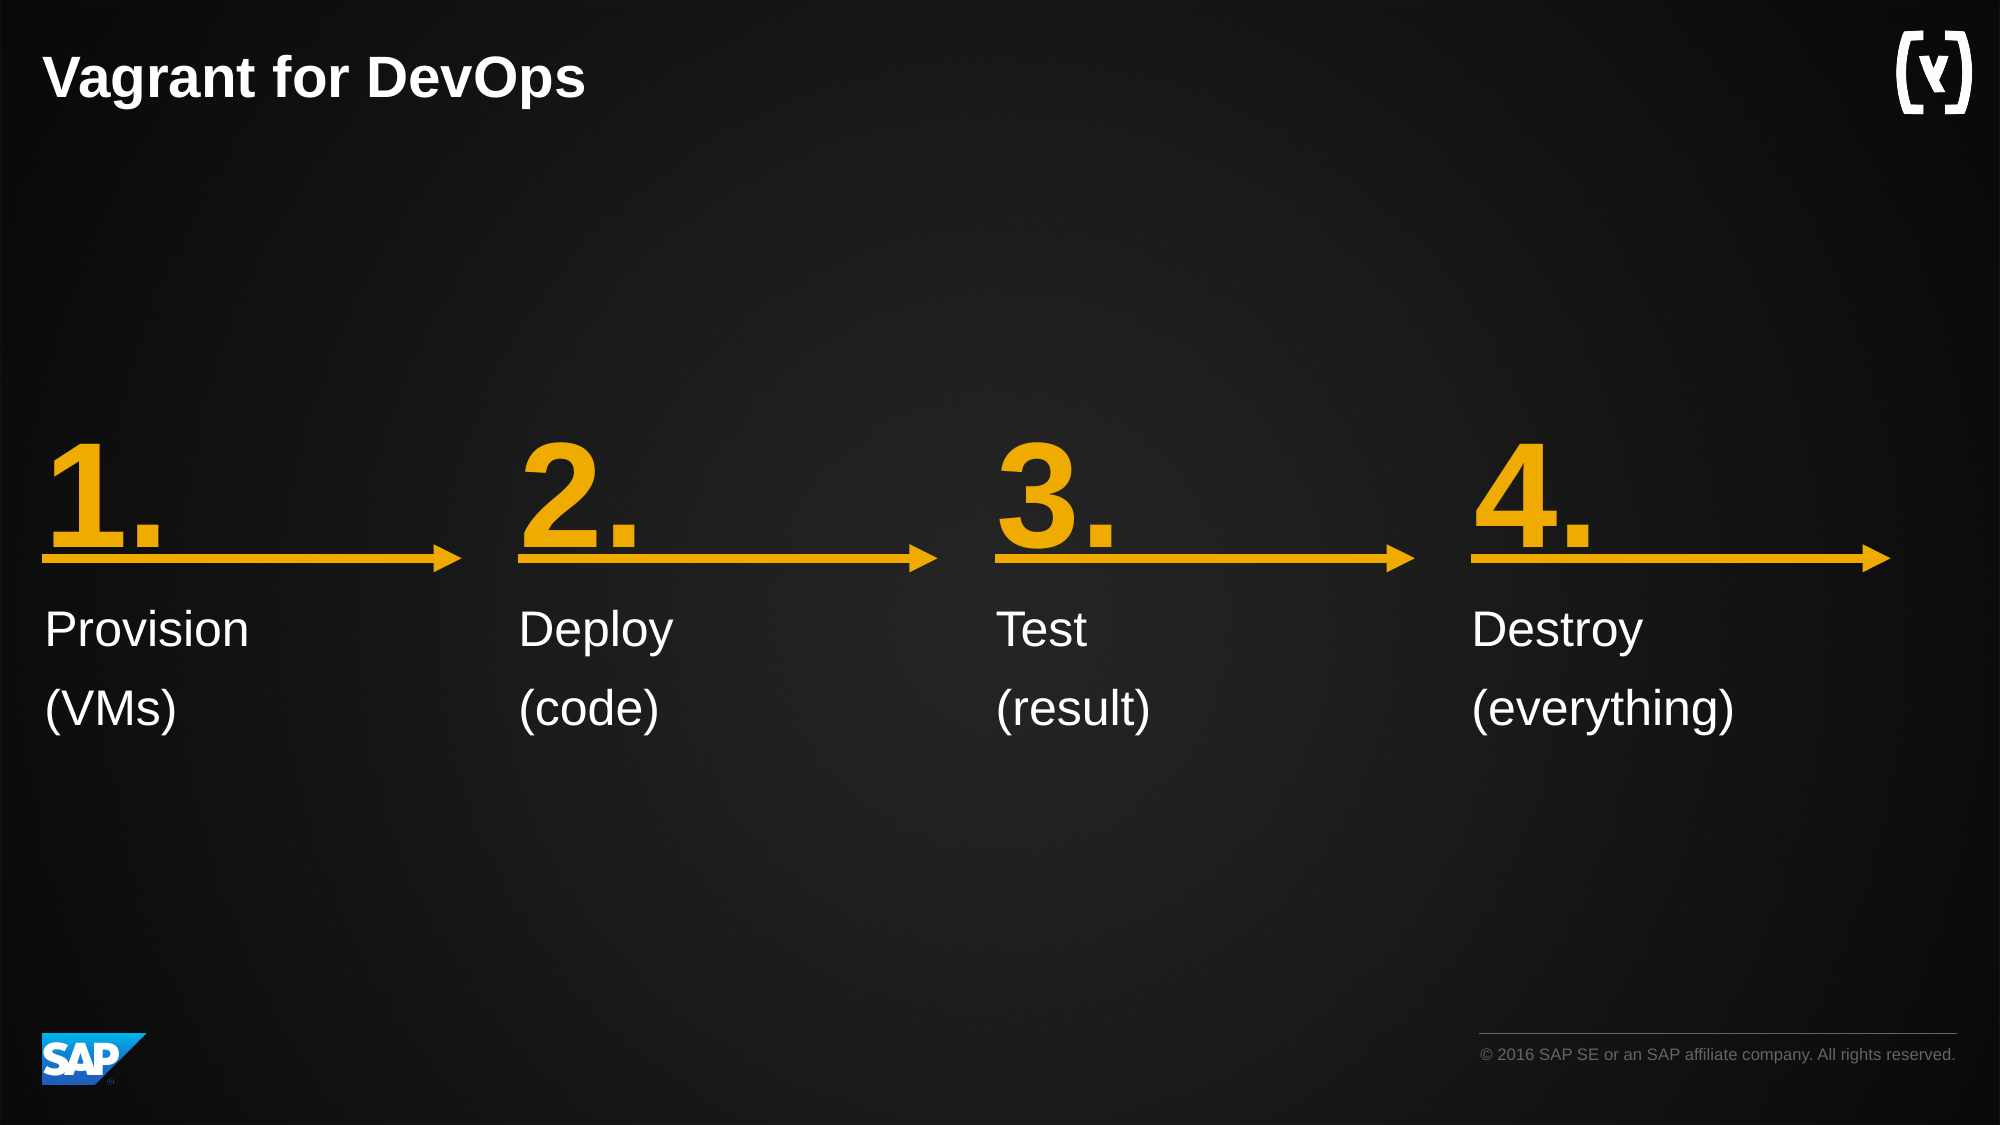

# Vagrant for DevOps
1.
2.
3.
4.
Provision
(VMs)
Deploy
(code)
Test
(result)
Destroy
(everything)